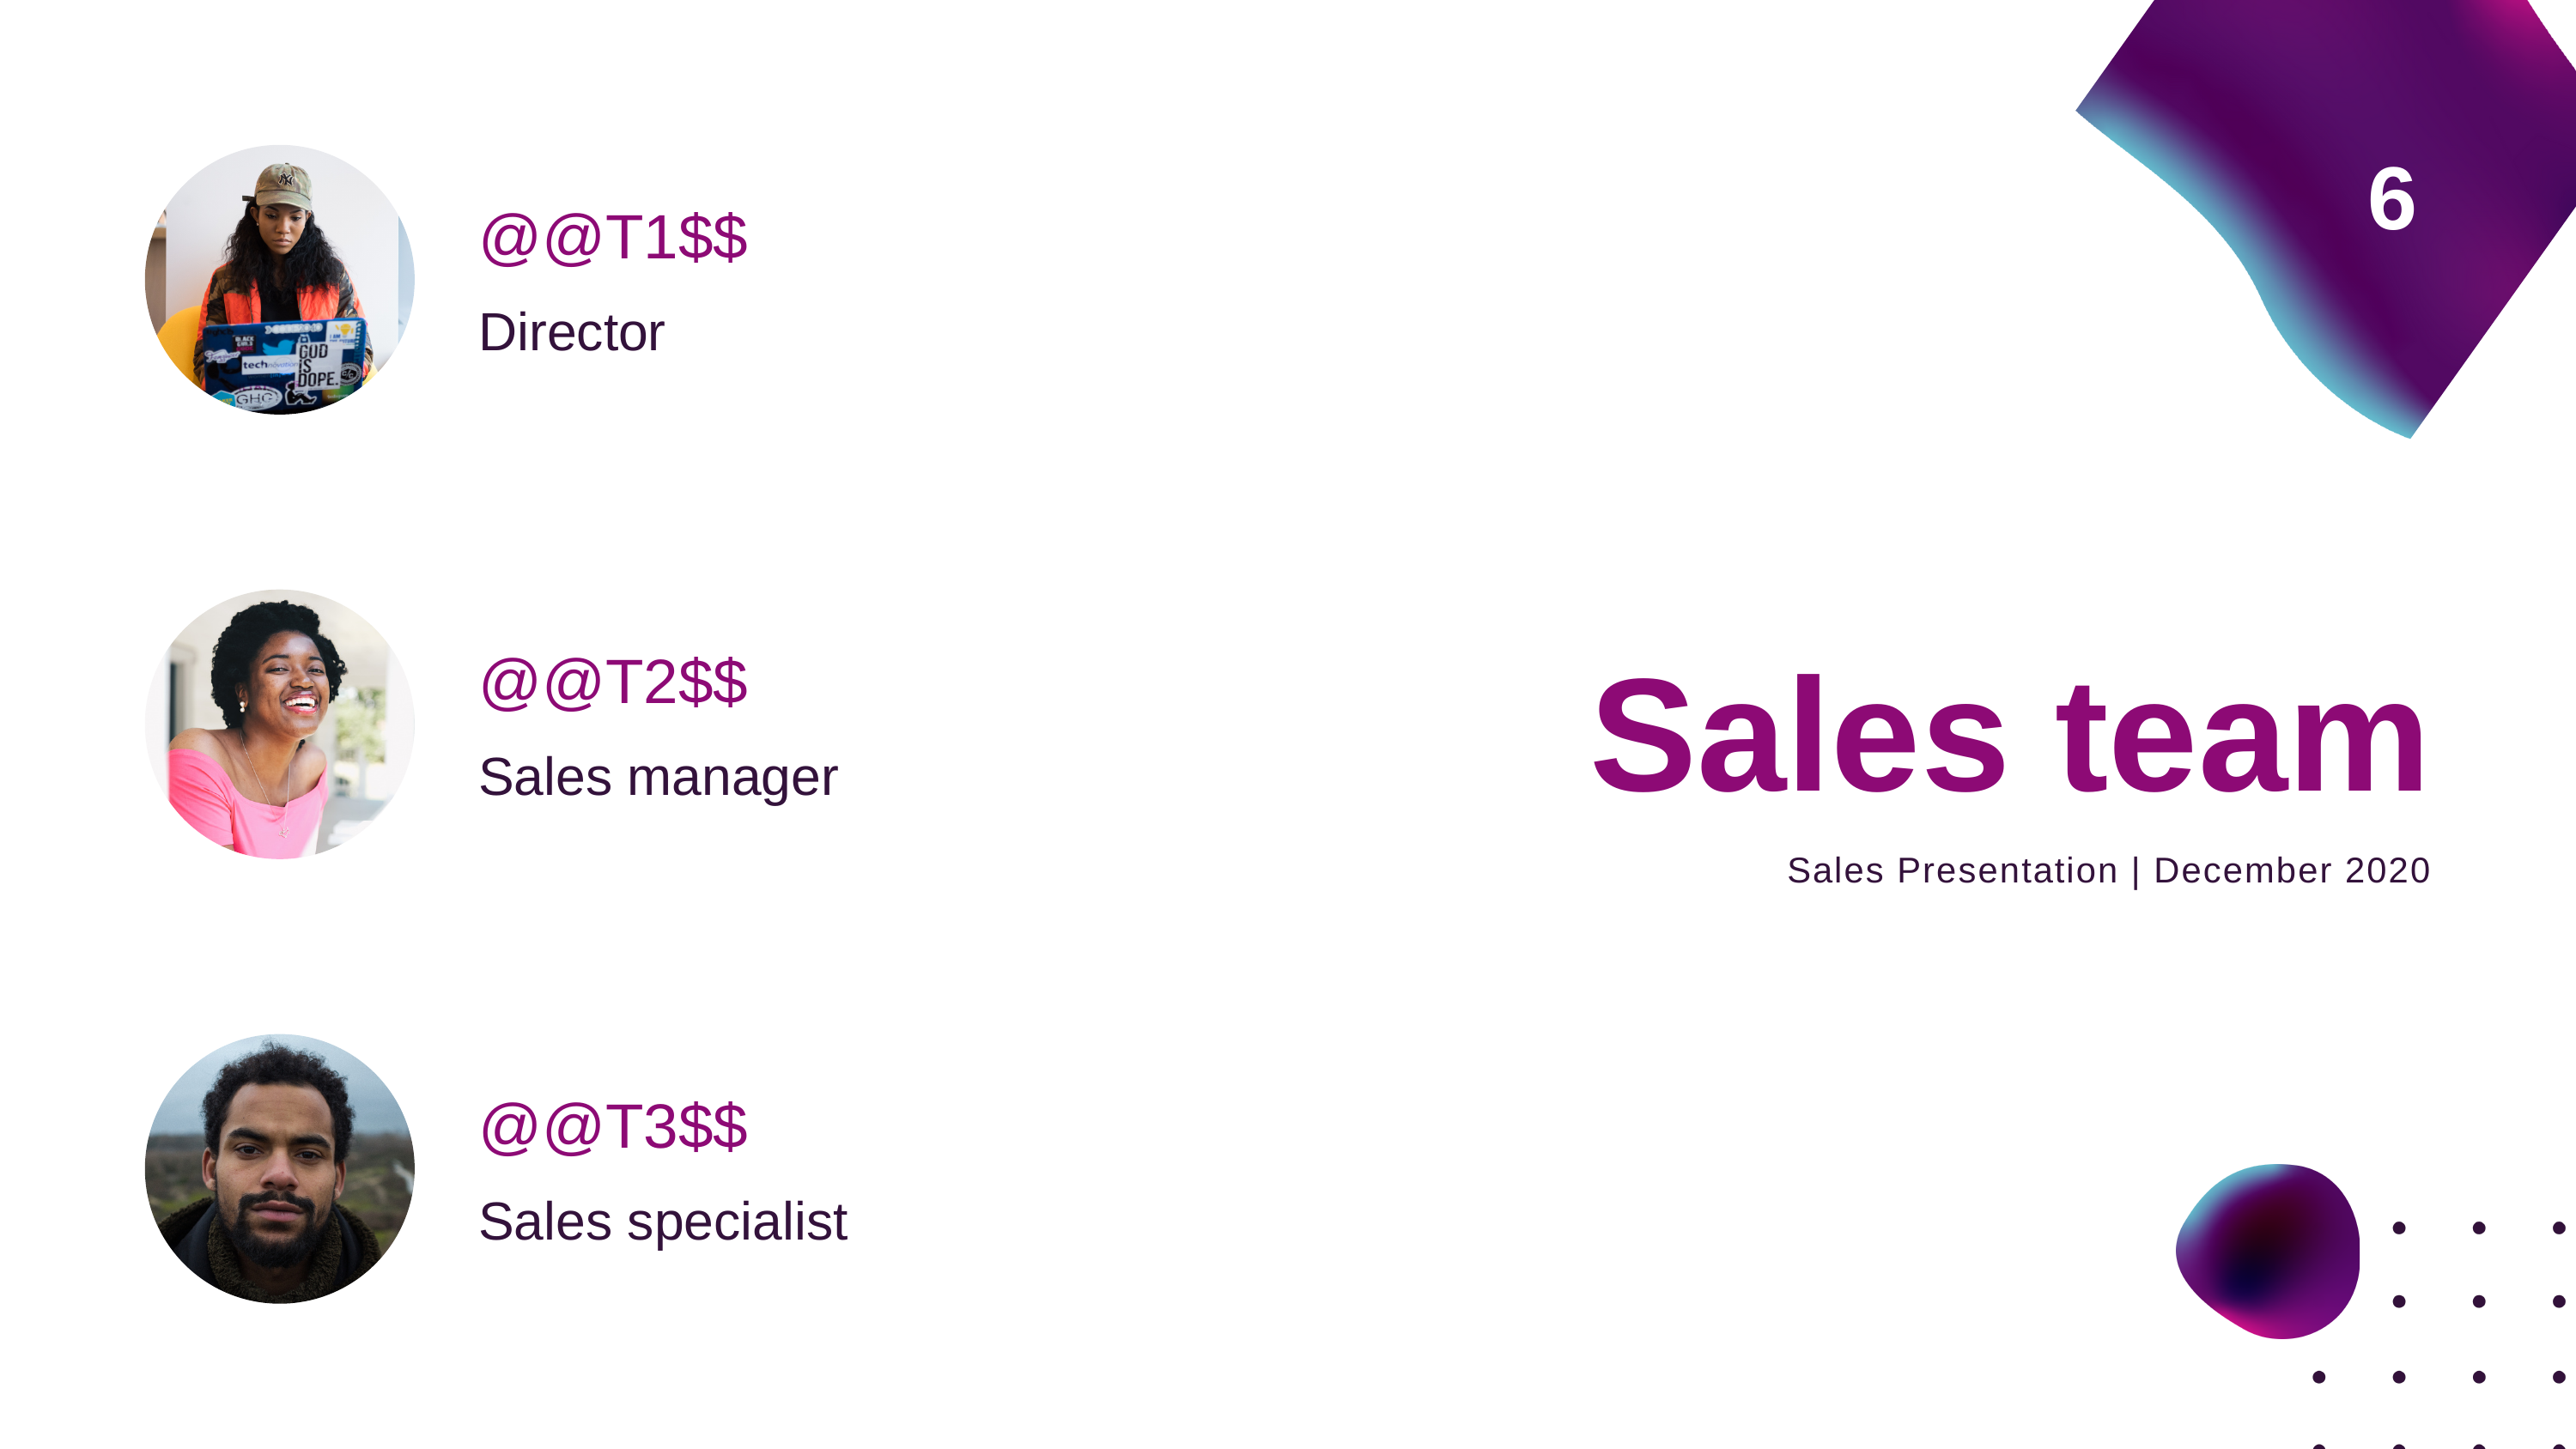

6
@@T1$$
Director

Sales team
Sales Presentation | December 2020
@@T2$$
Sales manager

@@T3$$

Sales specialist